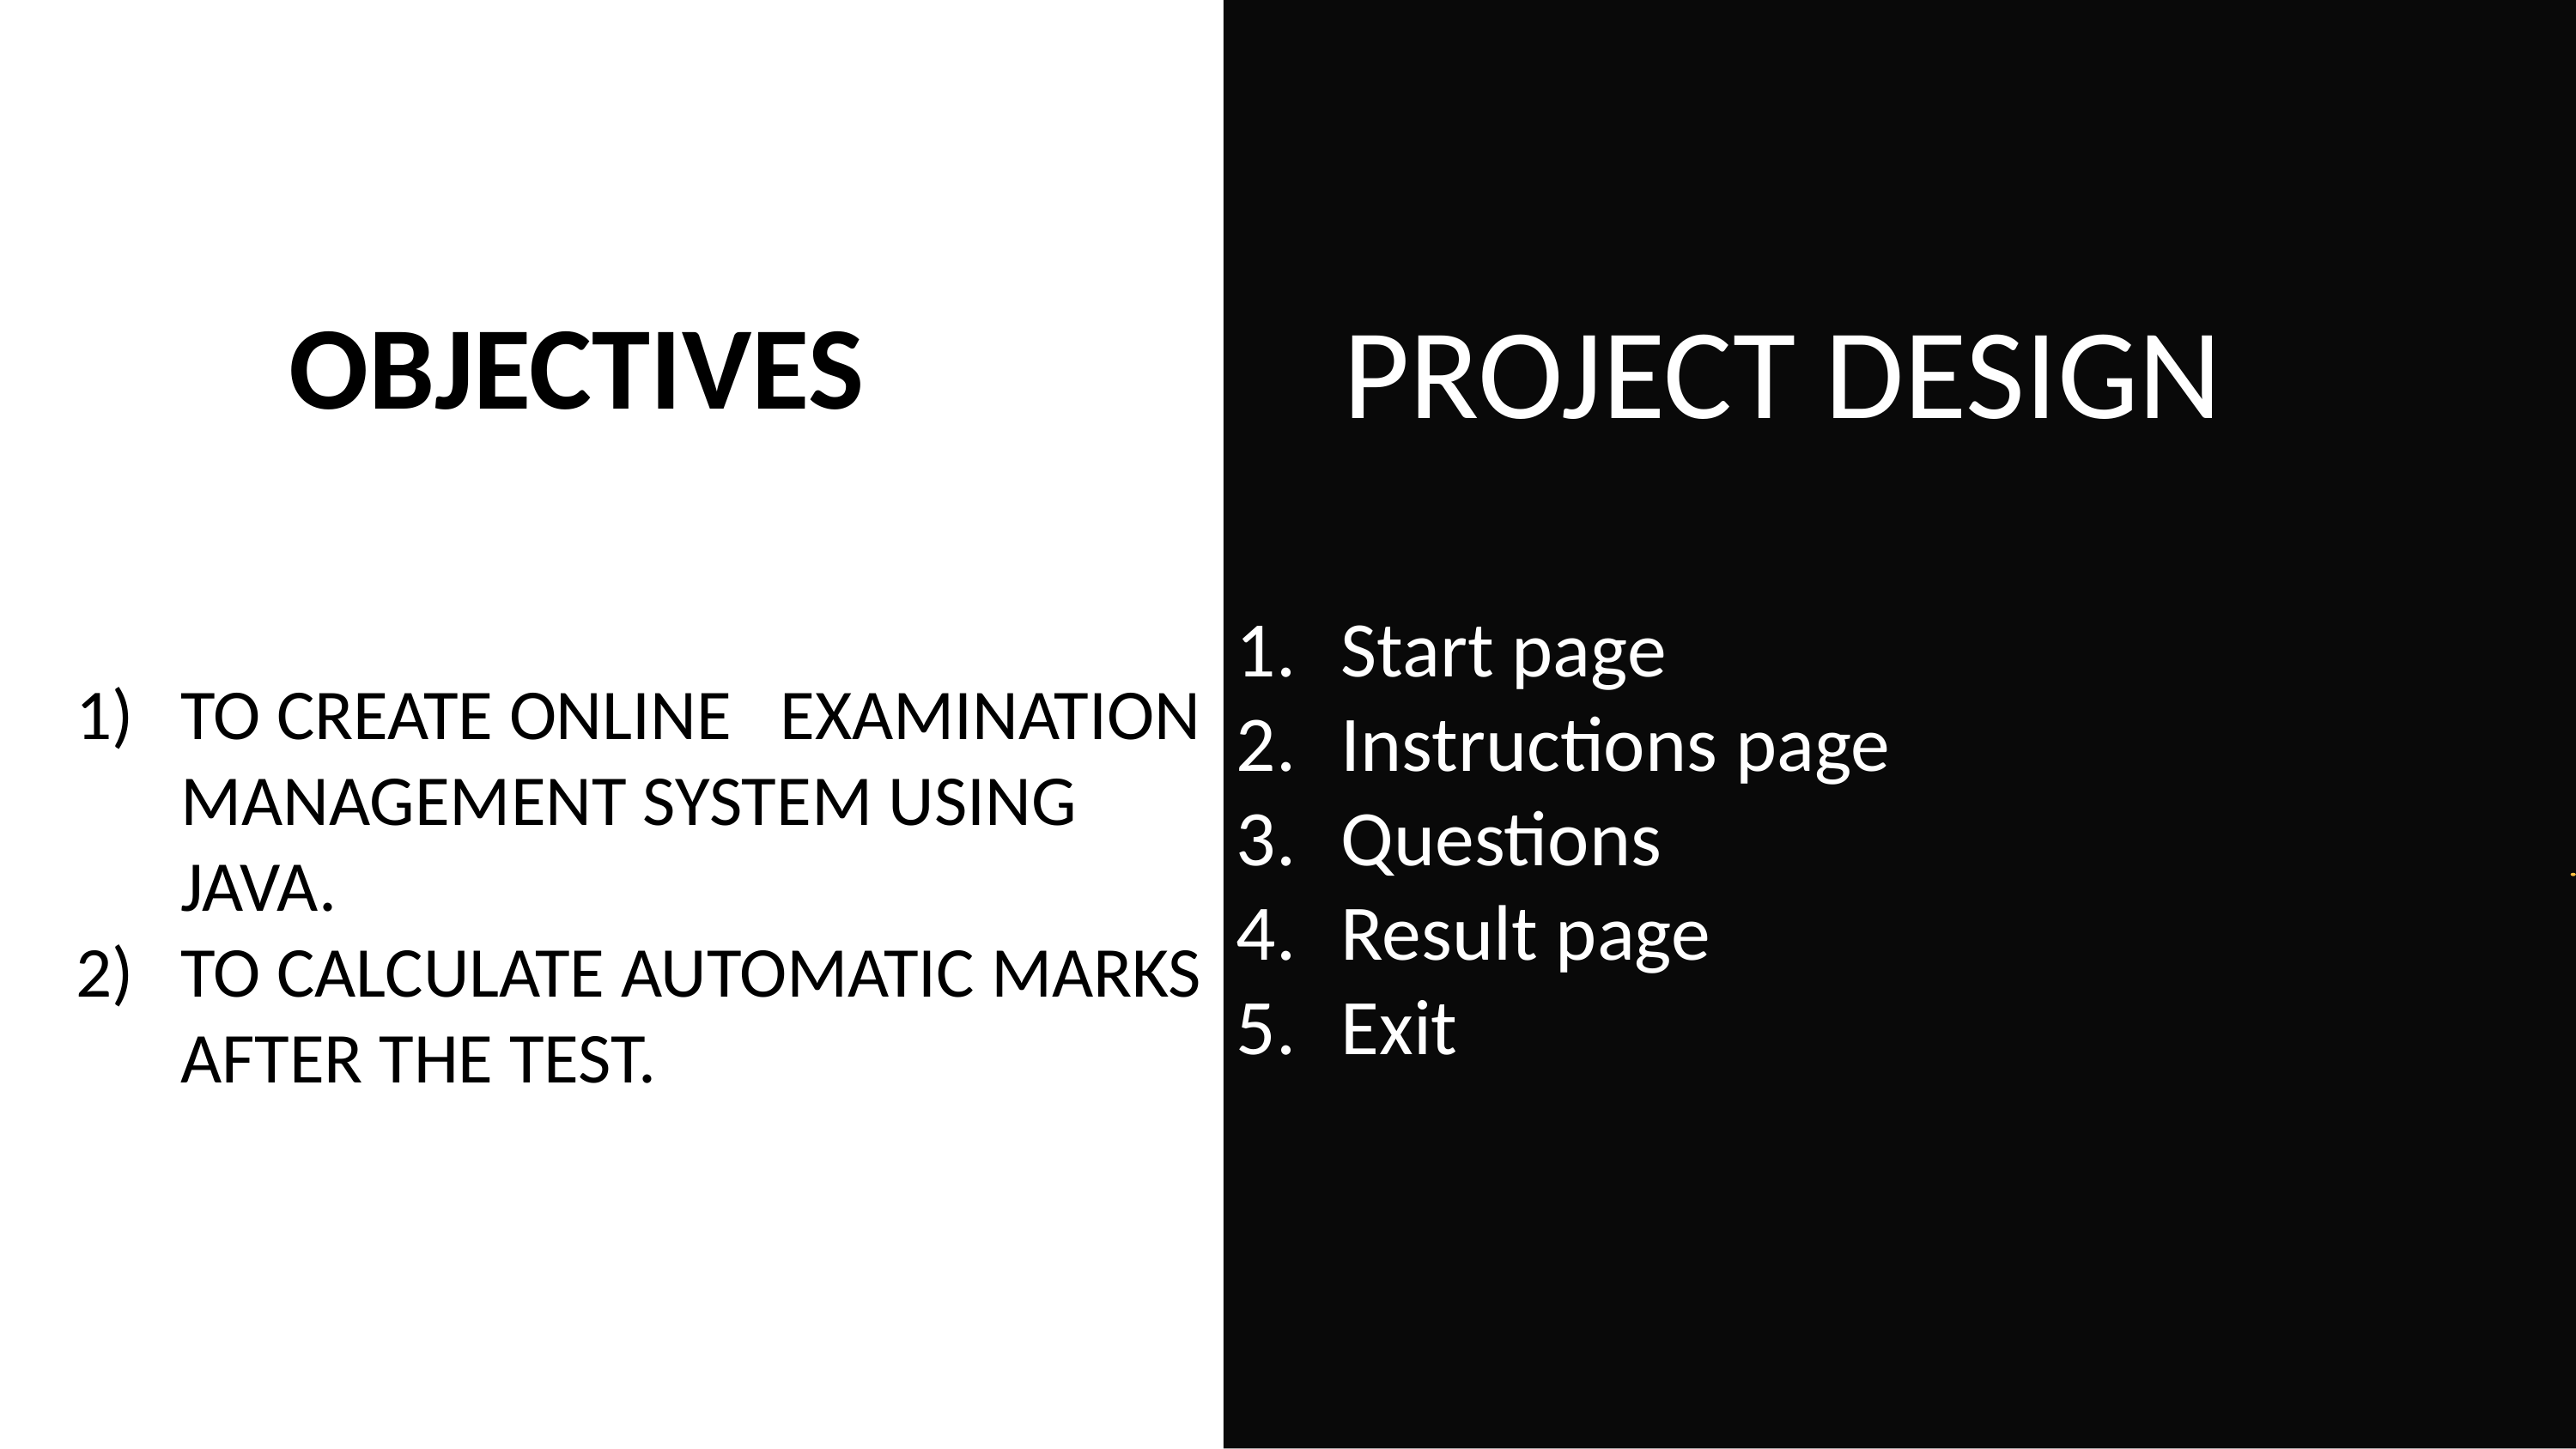

PROJECT DESIGN

Start page
Instructions page
Questions
Result page
Exit

        OBJECTIVES

TO CREATE ONLINE   EXAMINATION MANAGEMENT SYSTEM USING JAVA.
TO CALCULATE AUTOMATIC MARKS AFTER THE TEST.